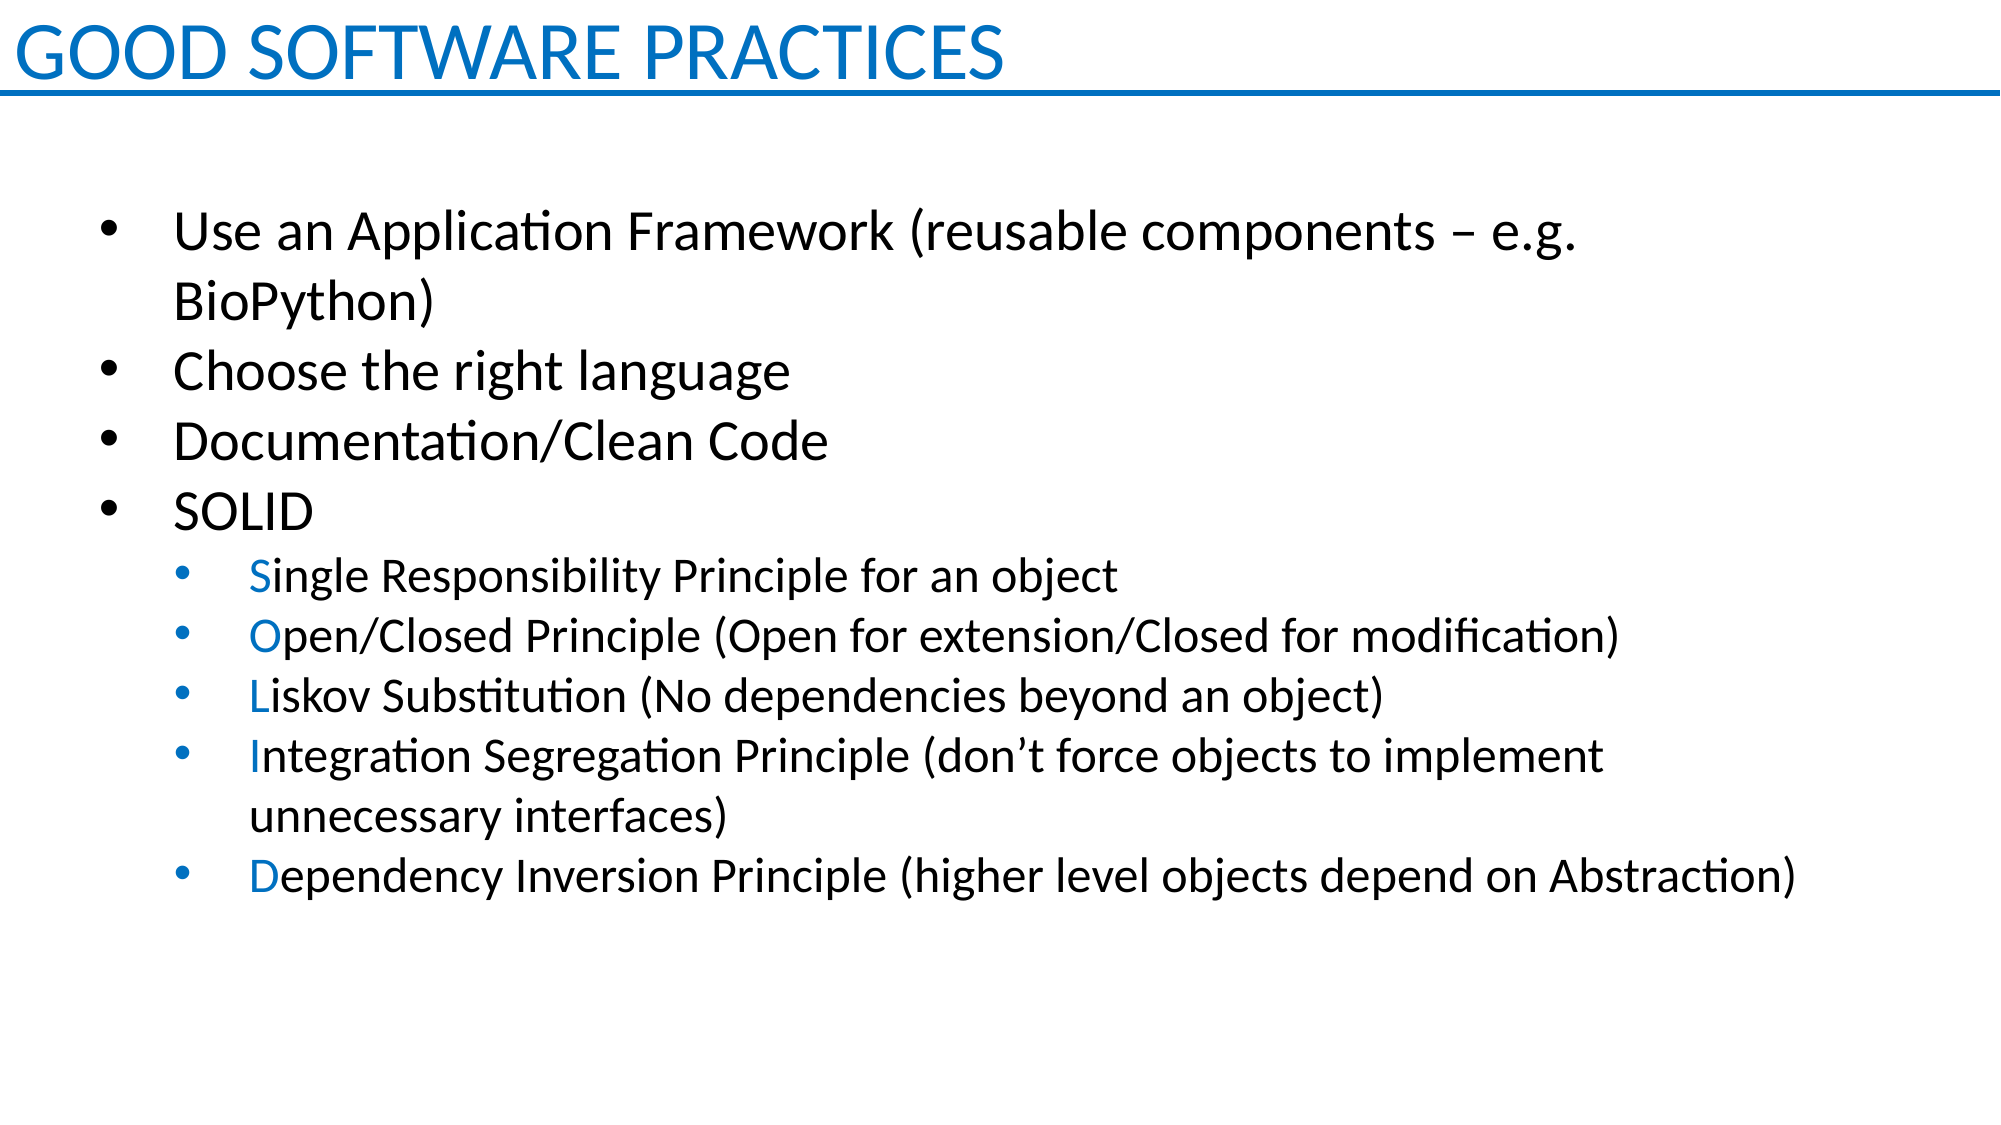

GOOD SOFTWARE PRACTICES
Use an Application Framework (reusable components – e.g. BioPython)
Choose the right language
Documentation/Clean Code
SOLID
Single Responsibility Principle for an object
Open/Closed Principle (Open for extension/Closed for modification)
Liskov Substitution (No dependencies beyond an object)
Integration Segregation Principle (don’t force objects to implement unnecessary interfaces)
Dependency Inversion Principle (higher level objects depend on Abstraction)